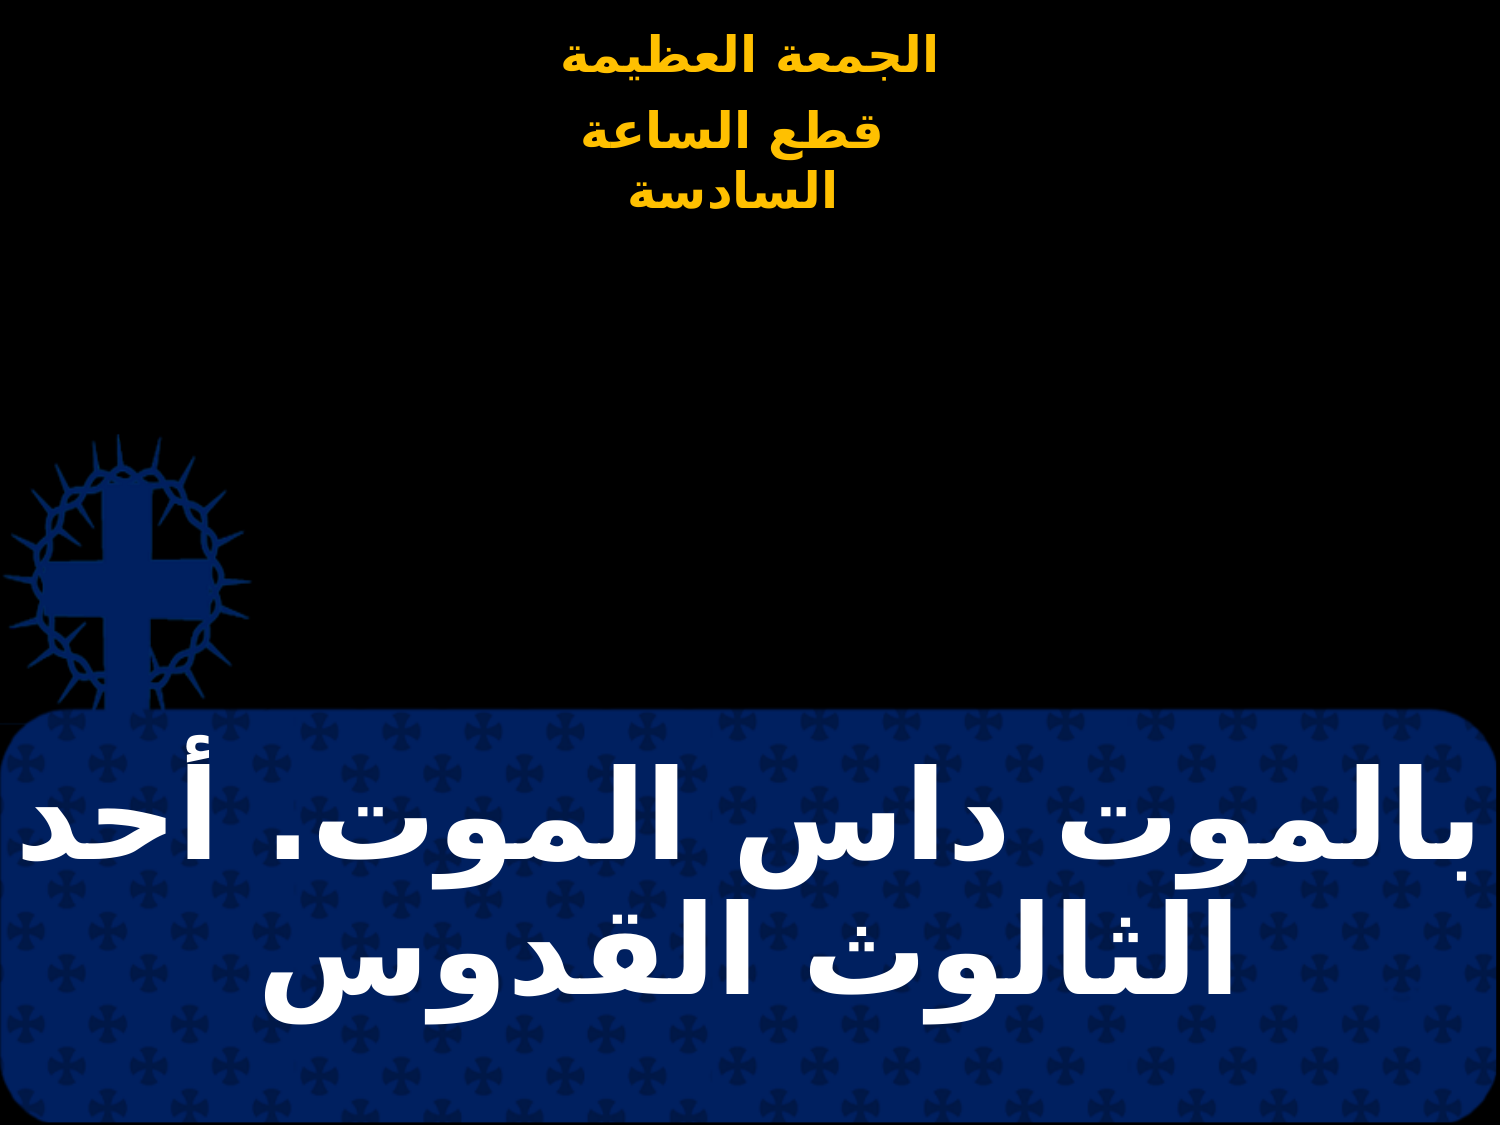

# بالموت داس الموت. أحد الثالوث القدوس